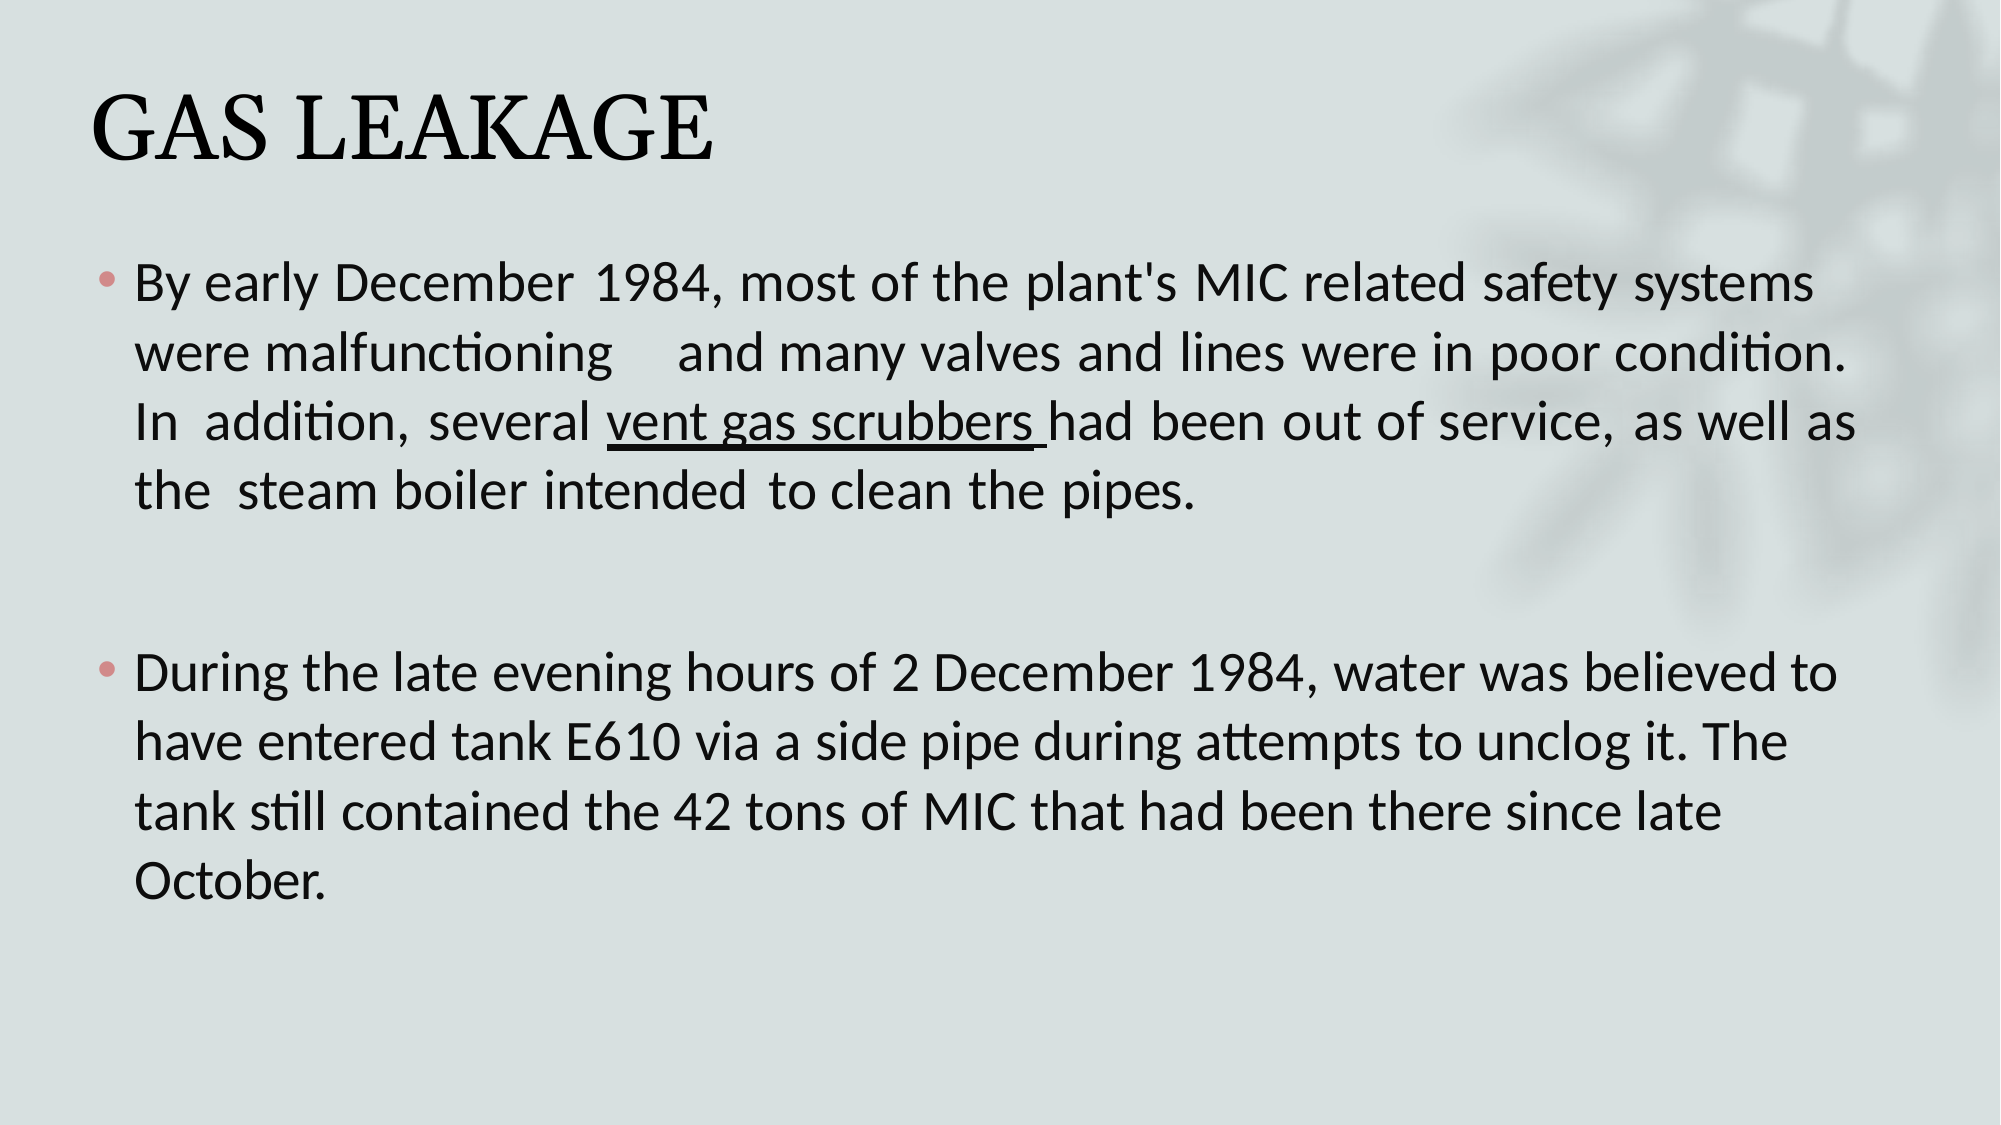

# GAS LEAKAGE
By early December 1984, most of the plant's MIC related safety systems  were malfunctioning	and many valves and lines were in poor condition. In  addition, several vent gas scrubbers had been out of service, as well as the  steam boiler intended to clean the pipes.

During the late evening hours of 2 December 1984, water was believed to  have entered tank E610 via a side pipe during attempts to unclog it. The  tank still contained the 42 tons of MIC that had been there since late  October.